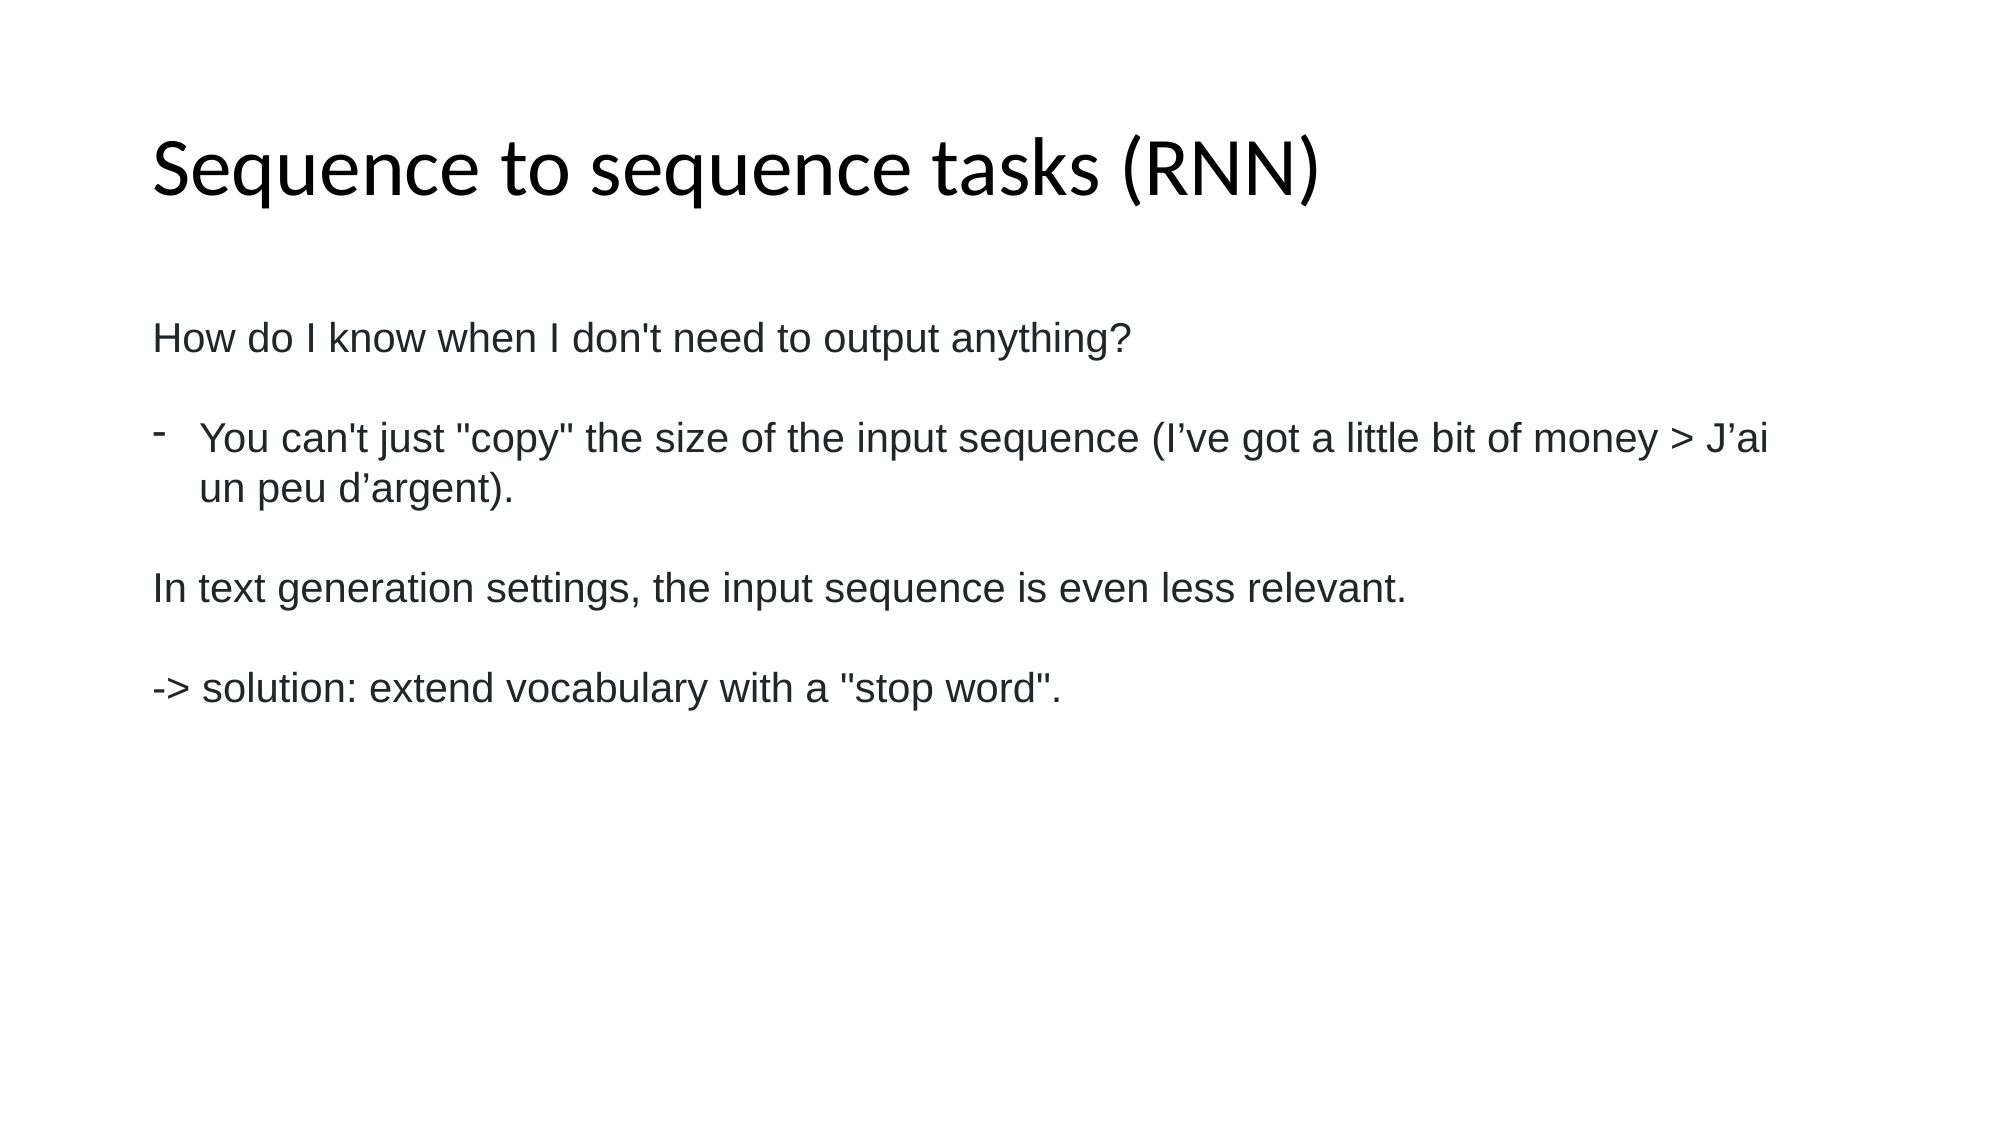

# Sequence to sequence tasks (RNN)
How do I know when I don't need to output anything?

You can't just "copy" the size of the input sequence (I’ve got a little bit of money > J’ai un peu d’argent).

In text generation settings, the input sequence is even less relevant.

-> solution: extend vocabulary with a "stop word".